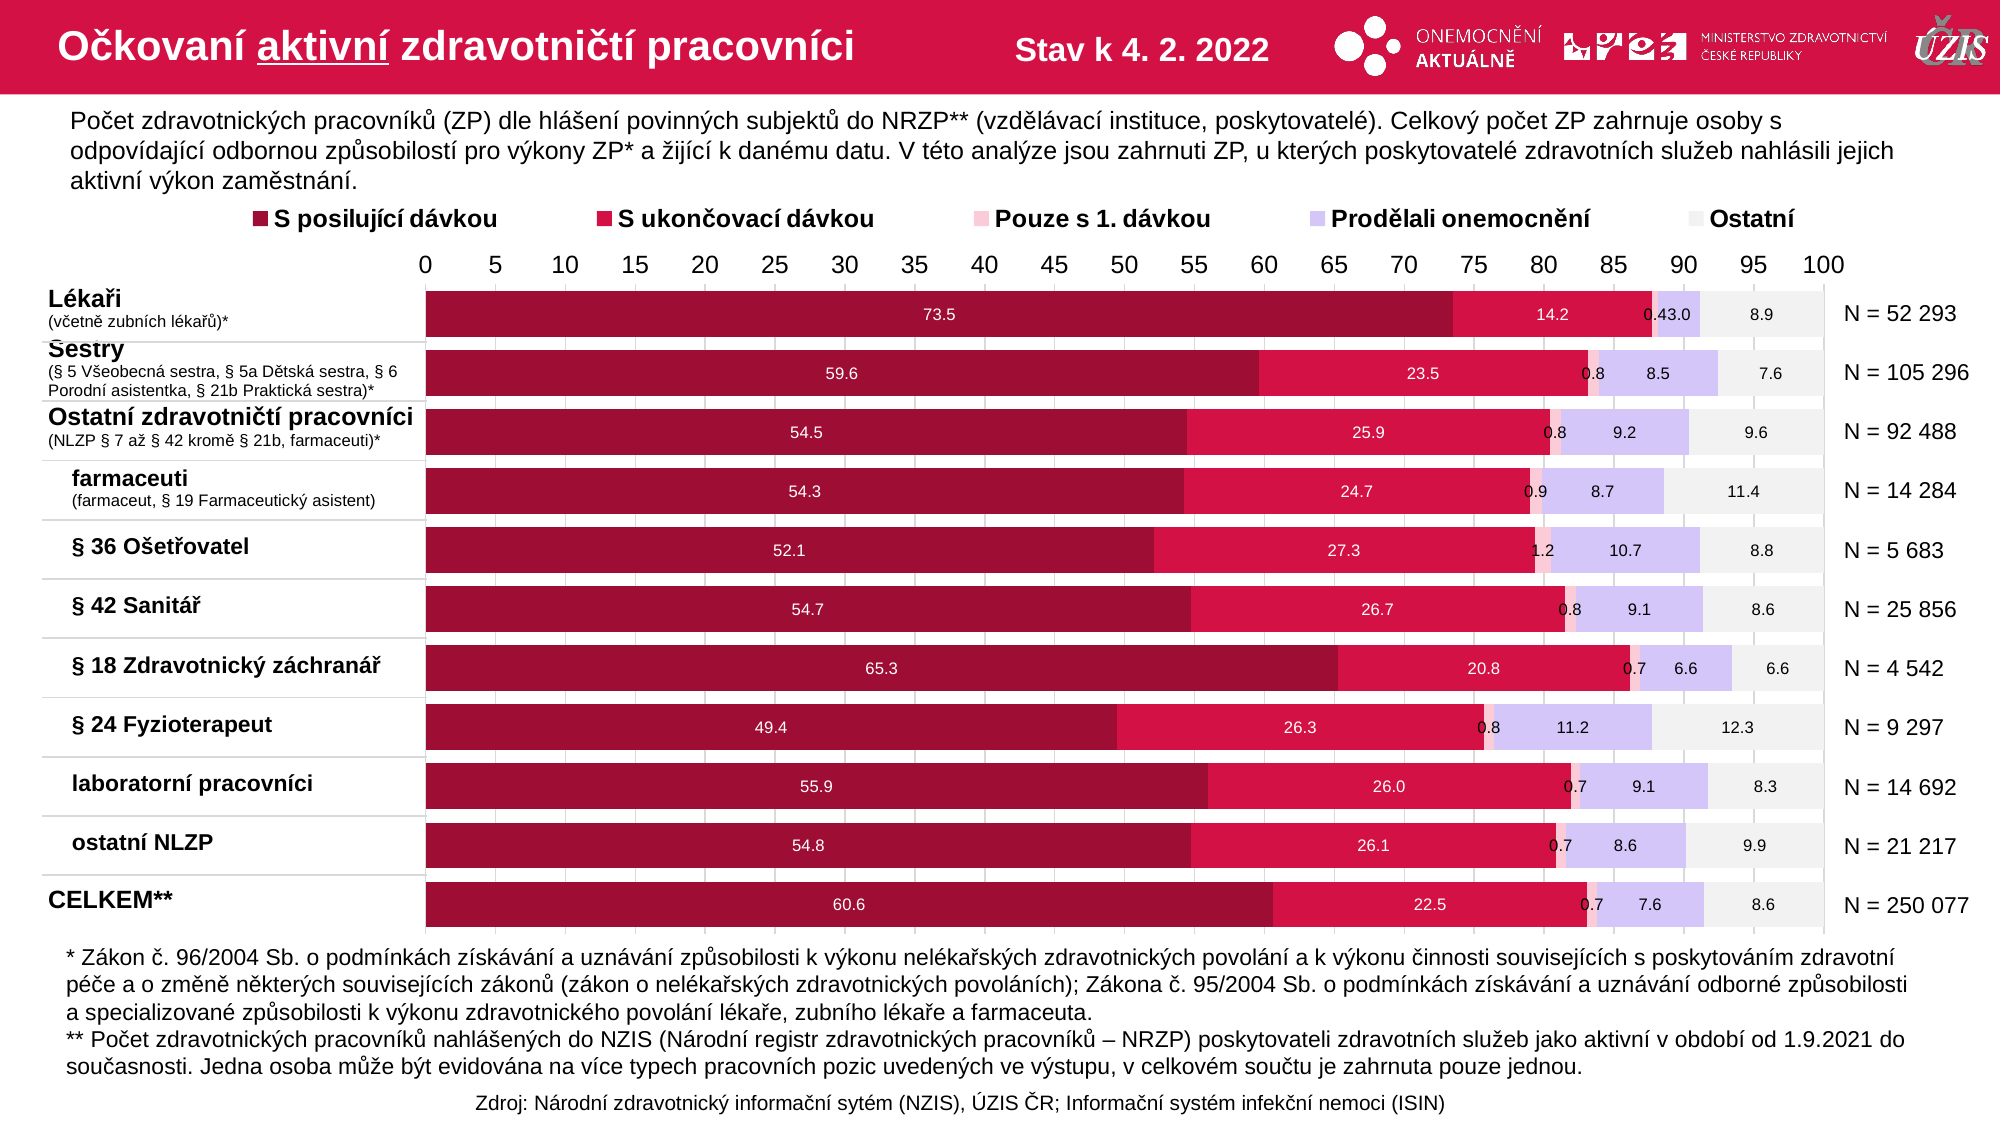

# Očkovaní aktivní zdravotničtí pracovníci
Stav k 4. 2. 2022
Počet zdravotnických pracovníků (ZP) dle hlášení povinných subjektů do NRZP** (vzdělávací instituce, poskytovatelé). Celkový počet ZP zahrnuje osoby s odpovídající odbornou způsobilostí pro výkony ZP* a žijící k danému datu. V této analýze jsou zahrnuti ZP, u kterých poskytovatelé zdravotních služeb nahlásili jejich aktivní výkon zaměstnání.

### Chart

| Category | S posilující dávkou | S ukončovací dávkou | Pouze s 1. dávkou | Prodělali onemocnění | Ostatní |
|---|---|---|---|---|---|
| Lékaři | 73.50506 | 14.22753 | 0.4398294 | 2.975542 | 8.852045 |
| Sestry | 59.58631 | 23.53936 | 0.7892038 | 8.530239 | 7.554893 |
| Ostatní ZP | 54.49464 | 25.91688 | 0.7687484 | 9.182813 | 9.636926 |
|    farmaceuti | 54.26351 | 24.72697 | 0.8541025 | 8.716046 | 11.43937 |
|    § 36 Ošetřovatel | 52.06757 | 27.25673 | 1.1613584 | 10.69857 | 8.815766 |
|    § 42 Sanitář | 54.72618 | 26.74428 | 0.808323 | 9.100402 | 8.620823 |
|    § 18 Zdravotnický záchranář | 65.27961 | 20.84985 | 0.7265522 | 6.583003 | 6.560986 |
|    § 24 Fyzioterapeut | 49.4353 | 26.25578 | 0.7529311 | 11.24019 | 12.3158 |
|    laboratorní pracovníci | 55.94201 | 25.98013 | 0.6806425 | 9.086578 | 8.310645 |
|    ostatní NLZP | 54.76269 | 26.10171 | 0.6739878 | 8.601593 | 9.860018 |
| CELKEM | 60.61373 | 22.47148 | 0.7085818 | 7.610056 | 8.596152 |
| Lékaři (včetně zubních lékařů)\* |
| --- |
| Sestry (§ 5 Všeobecná sestra, § 5a Dětská sestra, § 6 Porodní asistentka, § 21b Praktická sestra)\* |
| Ostatní zdravotničtí pracovníci (NLZP § 7 až § 42 kromě § 21b, farmaceuti)\* |
| farmaceuti (farmaceut, § 19 Farmaceutický asistent) |
| § 36 Ošetřovatel |
| § 42 Sanitář |
| § 18 Zdravotnický záchranář |
| § 24 Fyzioterapeut |
| laboratorní pracovníci |
| ostatní NLZP |
| CELKEM\*\* |
| N = 52 293 |
| --- |
| N = 105 296 |
| N = 92 488 |
| N = 14 284 |
| N = 5 683 |
| N = 25 856 |
| N = 4 542 |
| N = 9 297 |
| N = 14 692 |
| N = 21 217 |
| N = 250 077 |
* Zákon č. 96/2004 Sb. o podmínkách získávání a uznávání způsobilosti k výkonu nelékařských zdravotnických povolání a k výkonu činnosti souvisejících s poskytováním zdravotní péče a o změně některých souvisejících zákonů (zákon o nelékařských zdravotnických povoláních); Zákona č. 95/2004 Sb. o podmínkách získávání a uznávání odborné způsobilosti a specializované způsobilosti k výkonu zdravotnického povolání lékaře, zubního lékaře a farmaceuta.
** Počet zdravotnických pracovníků nahlášených do NZIS (Národní registr zdravotnických pracovníků – NRZP) poskytovateli zdravotních služeb jako aktivní v období od 1.9.2021 do současnosti. Jedna osoba může být evidována na více typech pracovních pozic uvedených ve výstupu, v celkovém součtu je zahrnuta pouze jednou.
Zdroj: Národní zdravotnický informační sytém (NZIS), ÚZIS ČR; Informační systém infekční nemoci (ISIN)